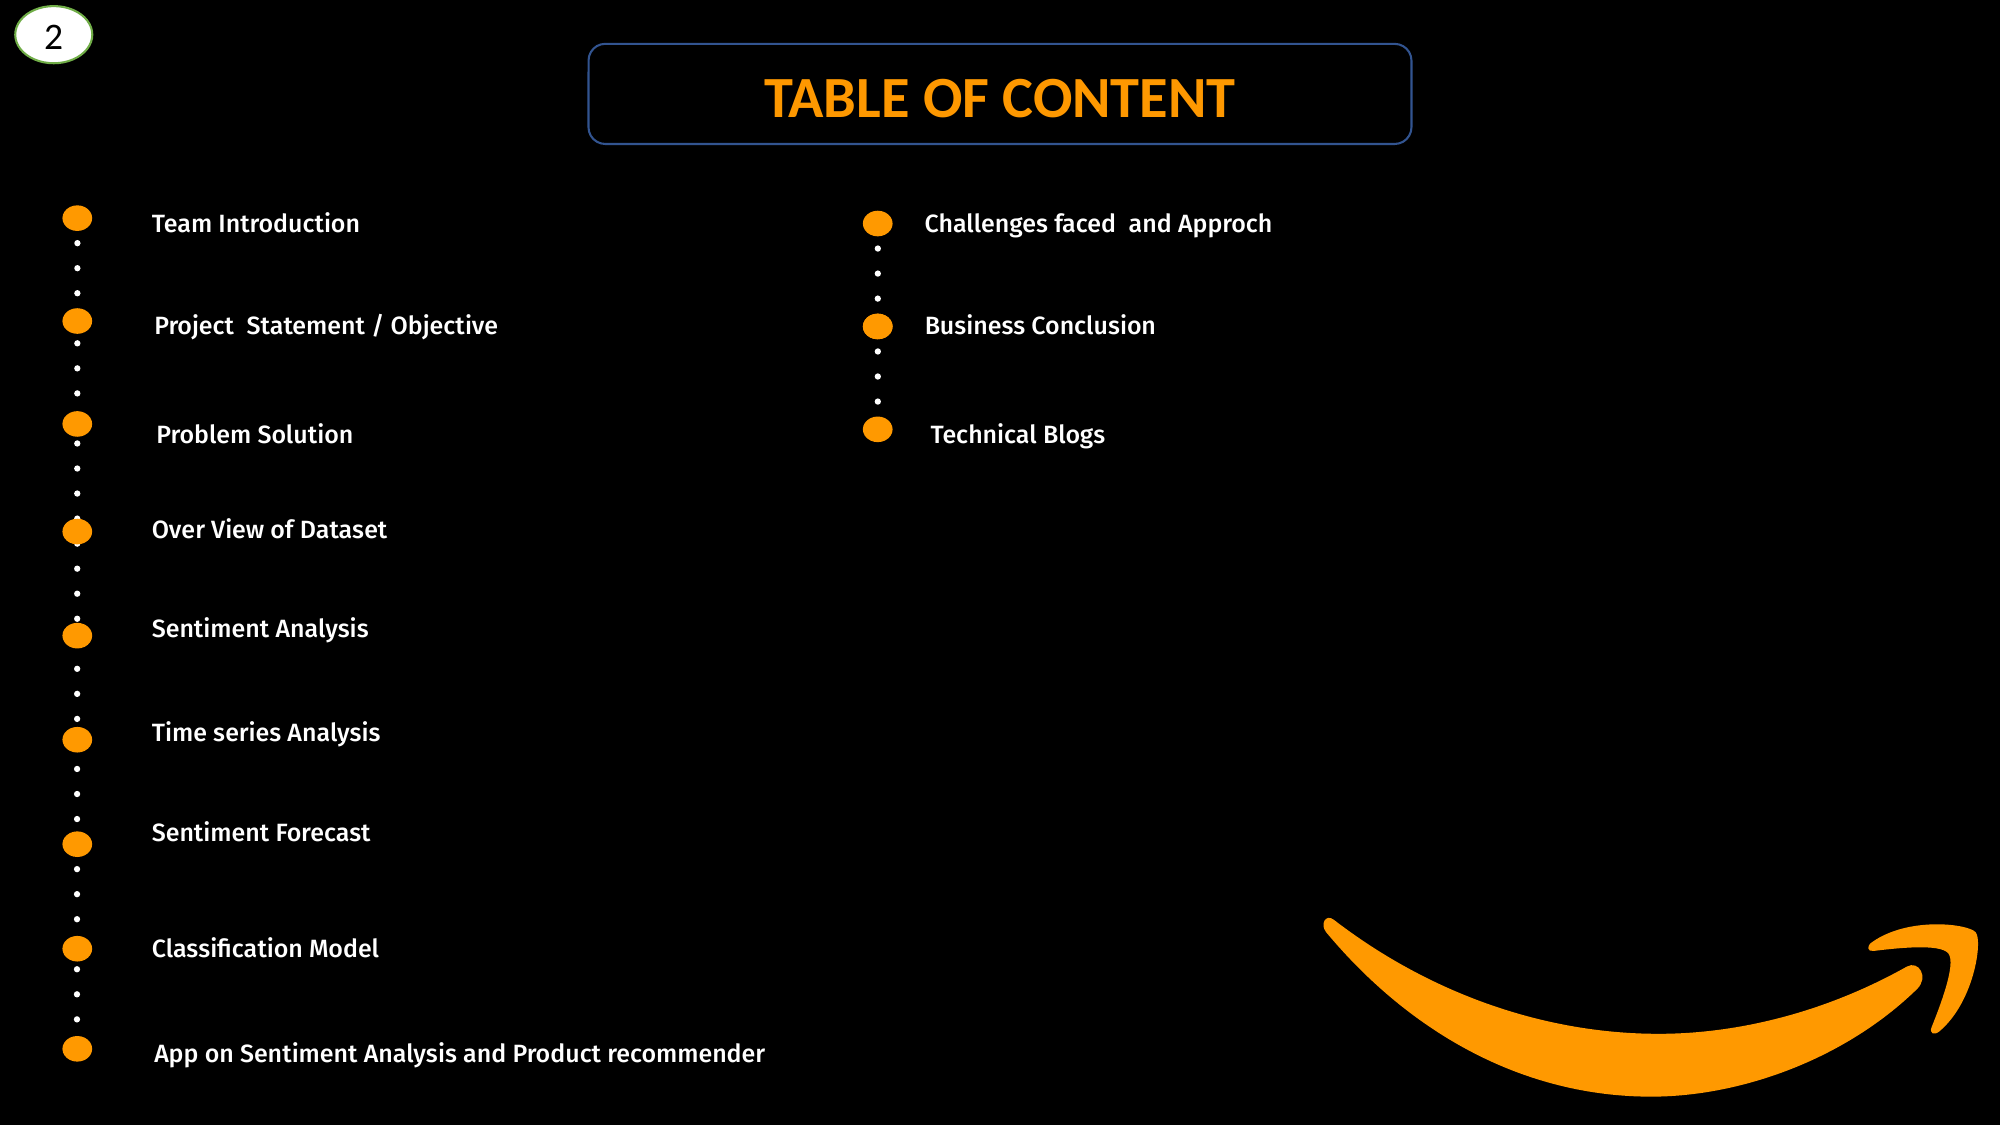

2
TABLE OF CONTENT
Challenges faced  and Approch
Team Introduction

Project  Statement / Objective
Business Conclusion

Problem Solution
Technical Blogs
Over View of Dataset
Sentiment Analysis
Time series Analysis
Sentiment Forecast
Classification Model

App on Sentiment Analysis and Product recommender